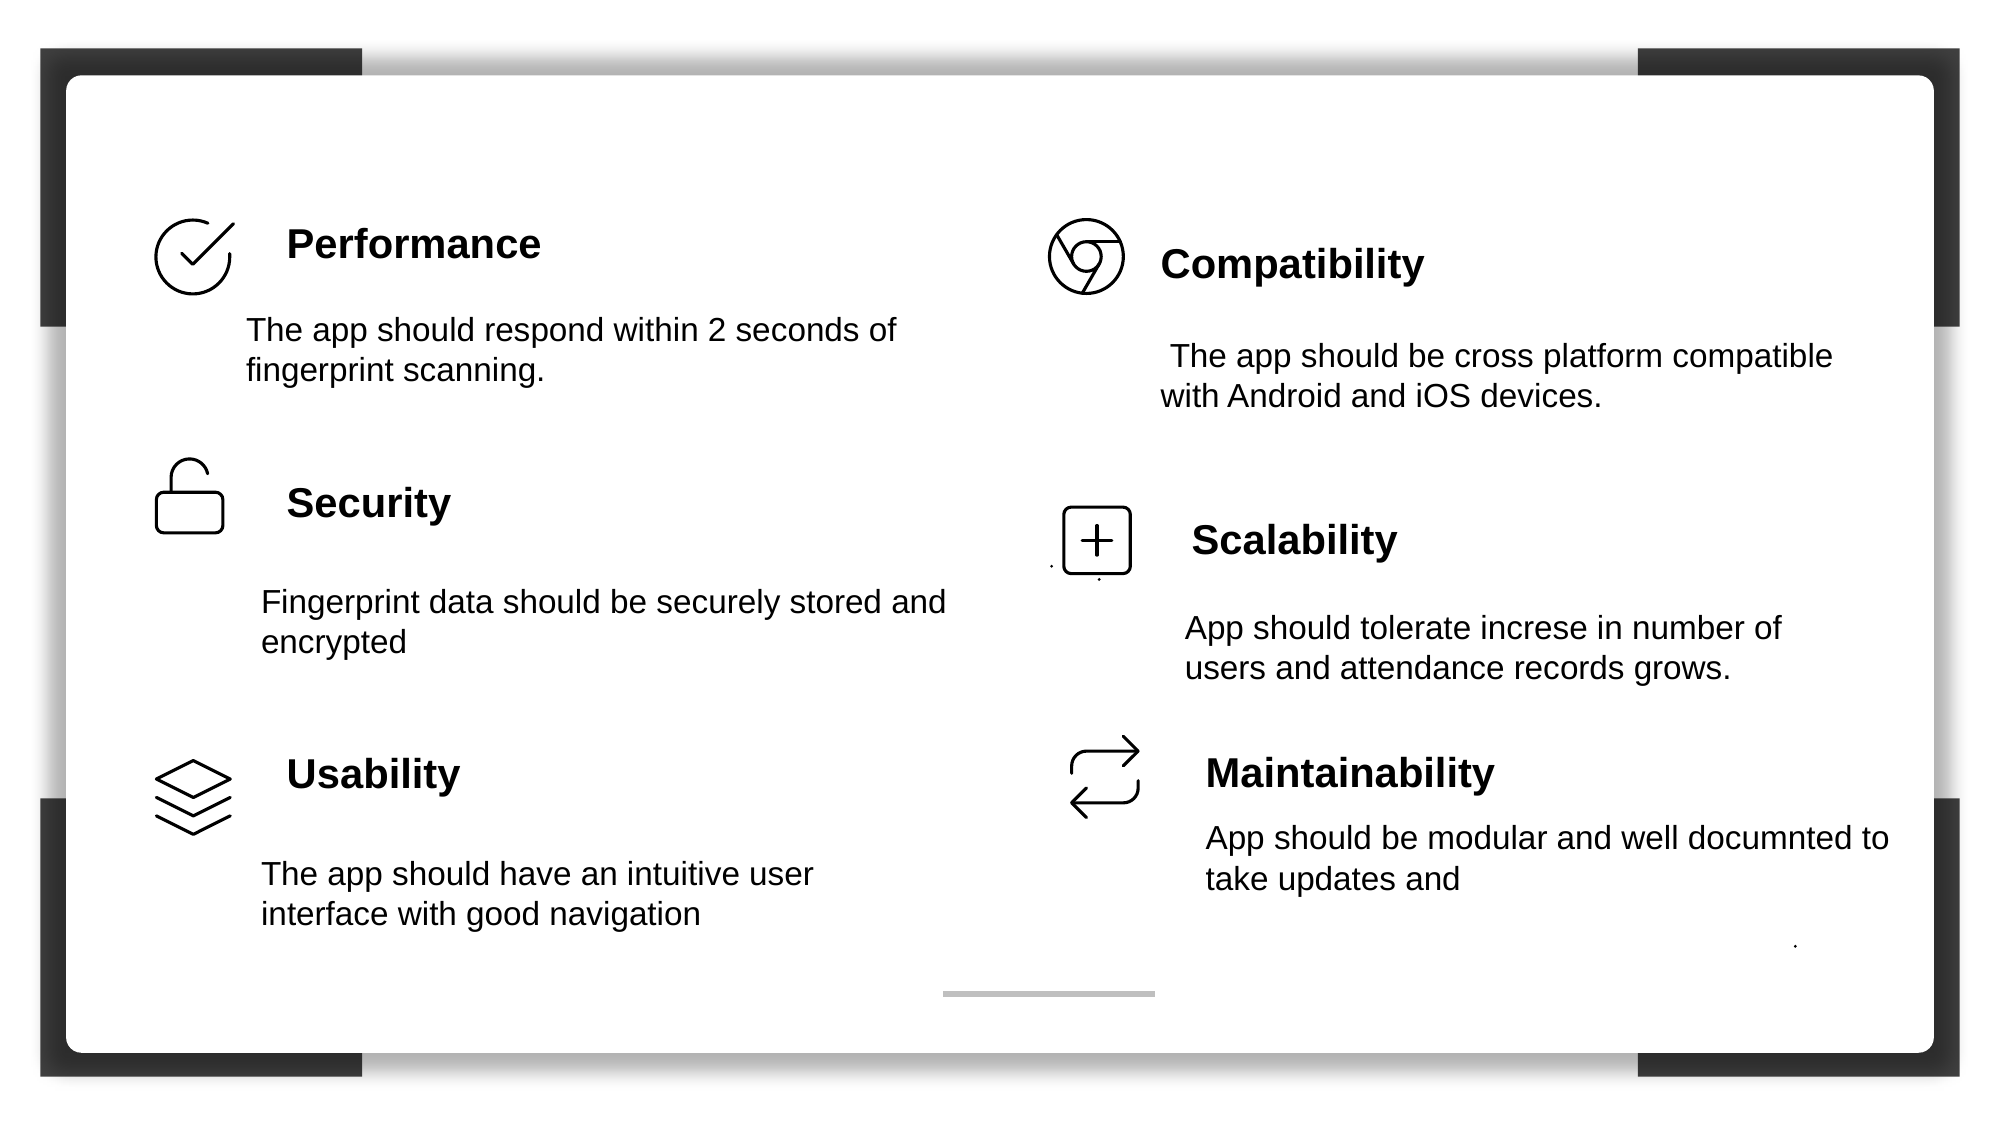

#
Fingerprint Authentication:

Performance

Compatibility

The app should respond within 2 seconds of fingerprint scanning.
 The app should be cross platform compatible with Android and iOS devices.

Security

Scalability

Fingerprint data should be securely stored and encrypted
App should tolerate increse in number of users and attendance records grows.

Maintainability

Usability

App should be modular and well documnted to take updates and
The app should have an intuitive user interface with good navigation